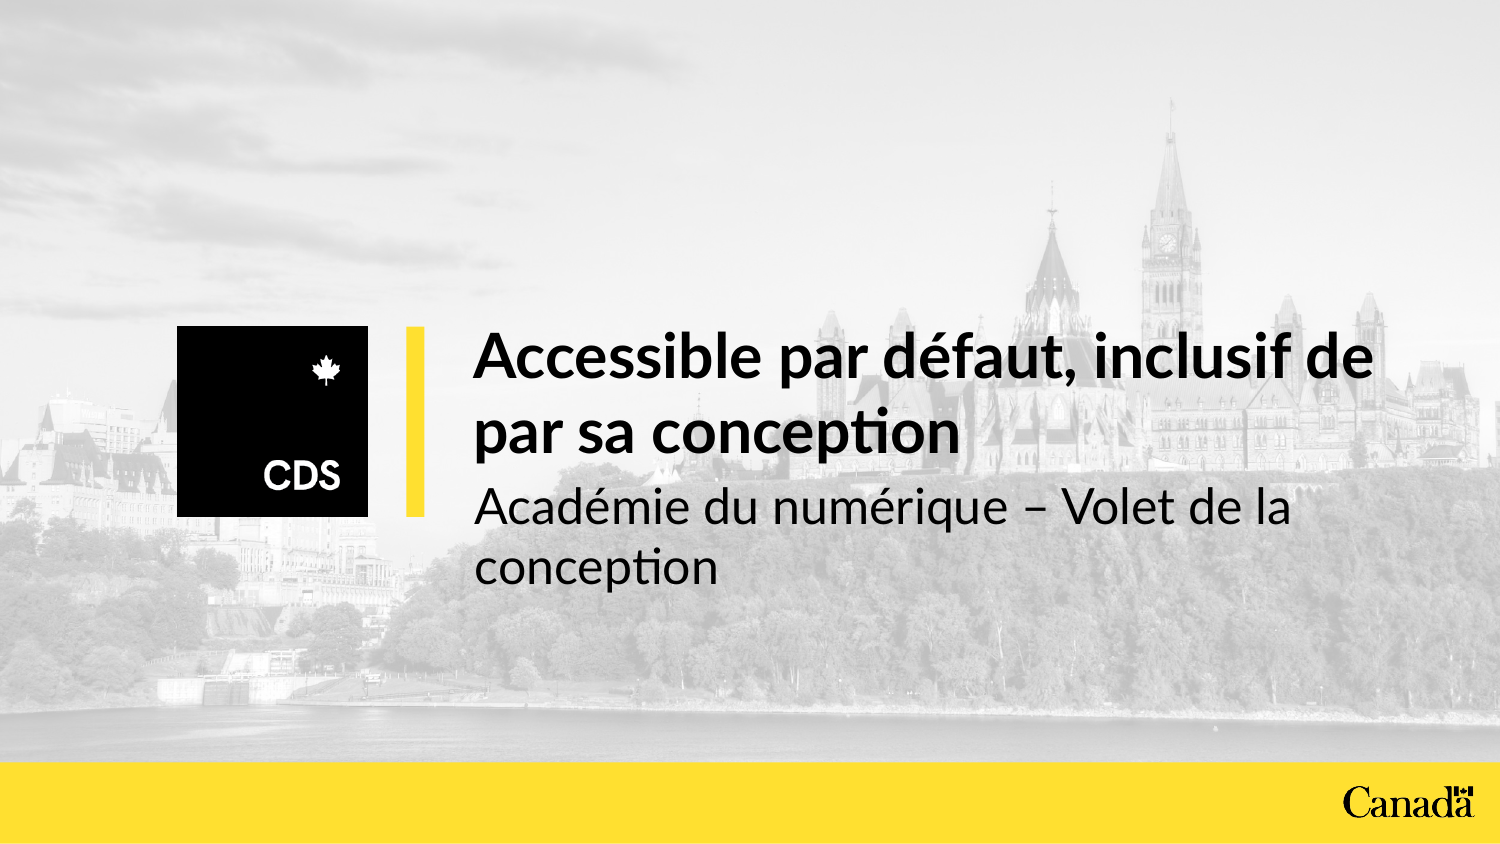

# Accessible par défaut, inclusif de par sa conception
Académie du numérique – Volet de la  conception